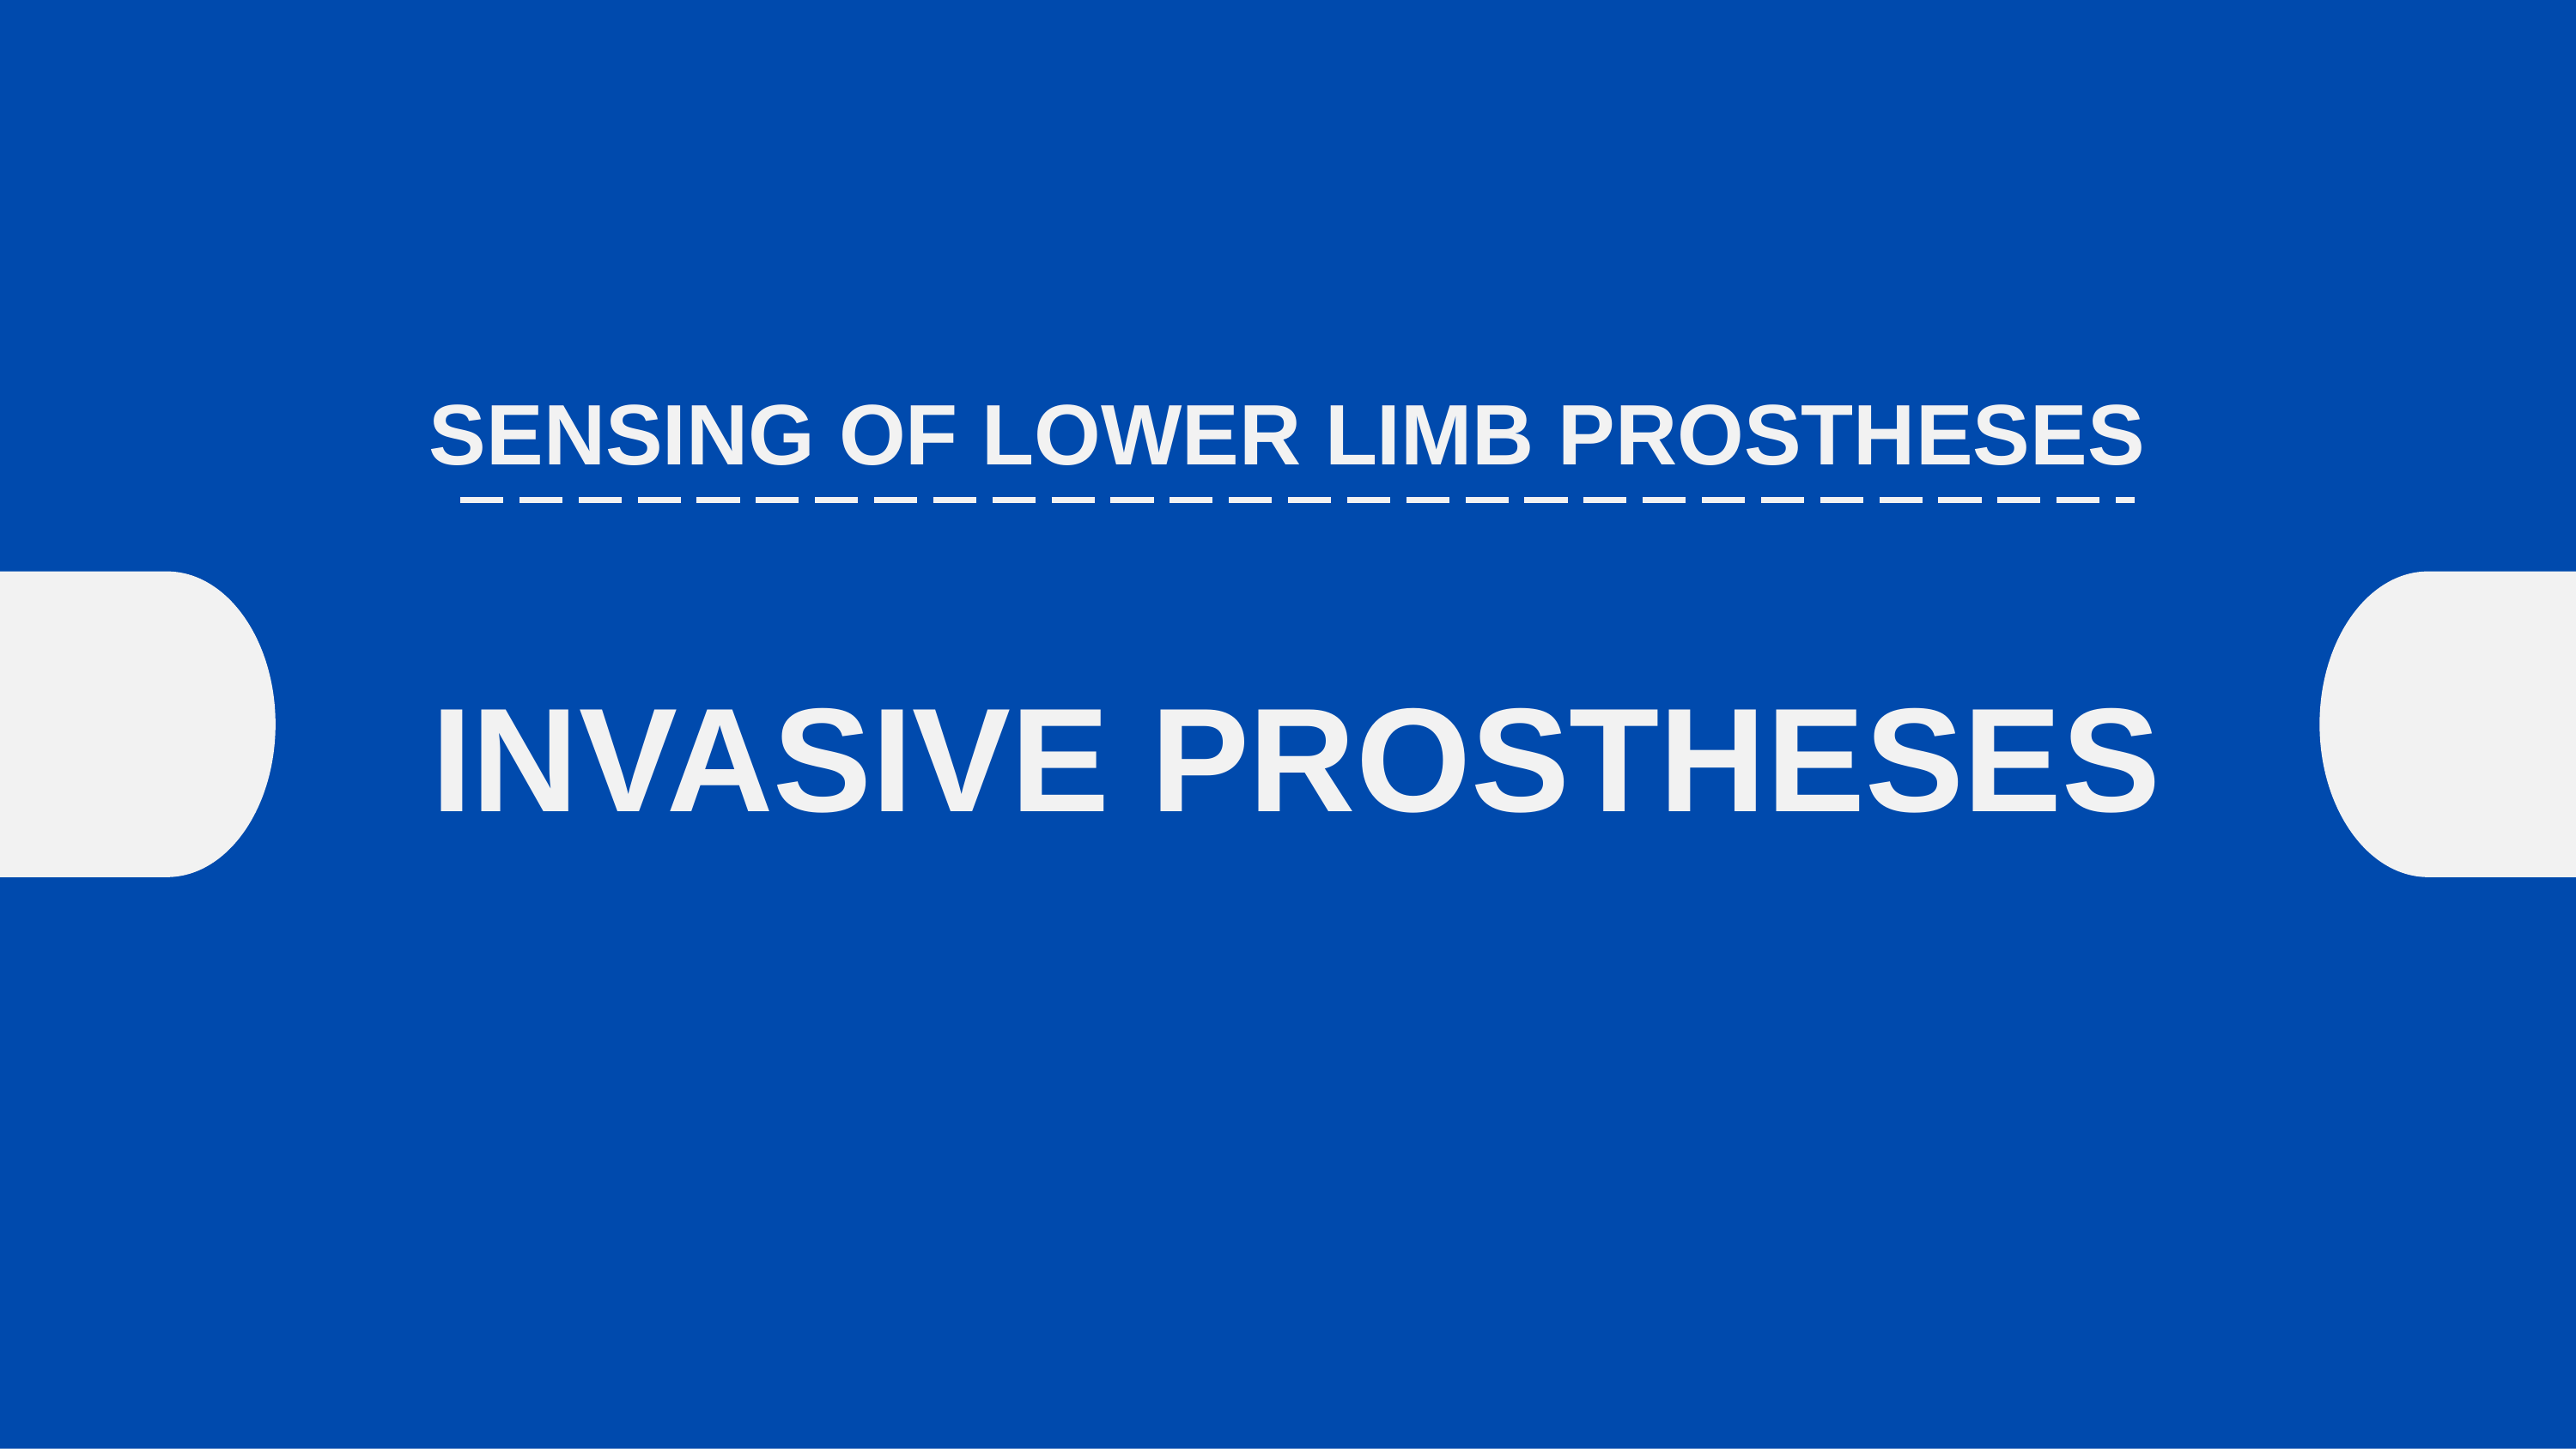

SENSING OF LOWER LIMB PROSTHESES

INVASIVE PROSTHESES